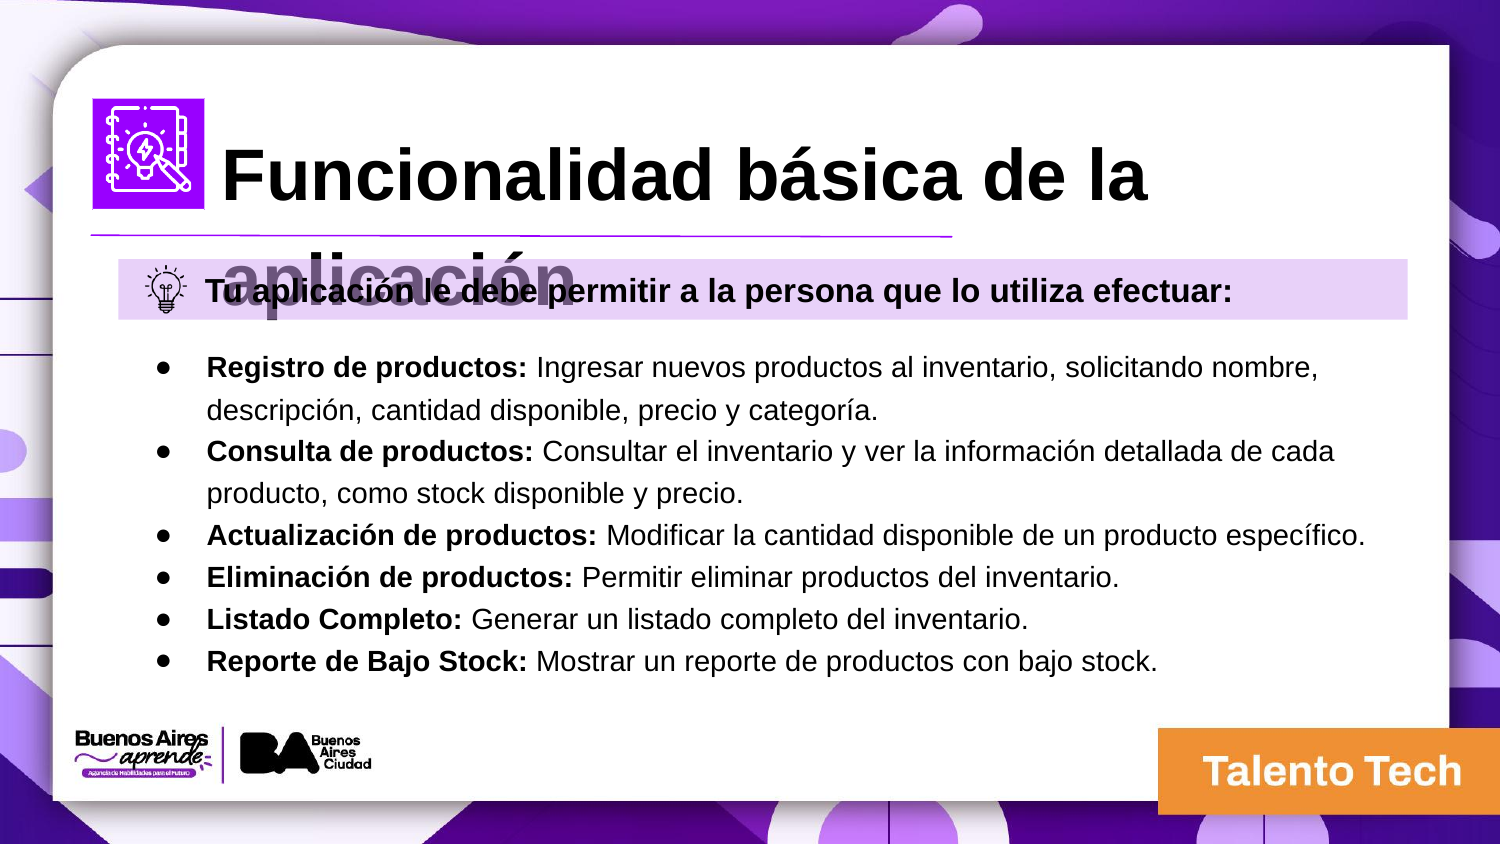

Funcionalidad básica de la aplicación
Tu aplicación le debe permitir a la persona que lo utiliza efectuar:

Registro de productos: Ingresar nuevos productos al inventario, solicitando nombre, descripción, cantidad disponible, precio y categoría.
Consulta de productos: Consultar el inventario y ver la información detallada de cada producto, como stock disponible y precio.
Actualización de productos: Modificar la cantidad disponible de un producto específico.
Eliminación de productos: Permitir eliminar productos del inventario.
Listado Completo: Generar un listado completo del inventario.
Reporte de Bajo Stock: Mostrar un reporte de productos con bajo stock.